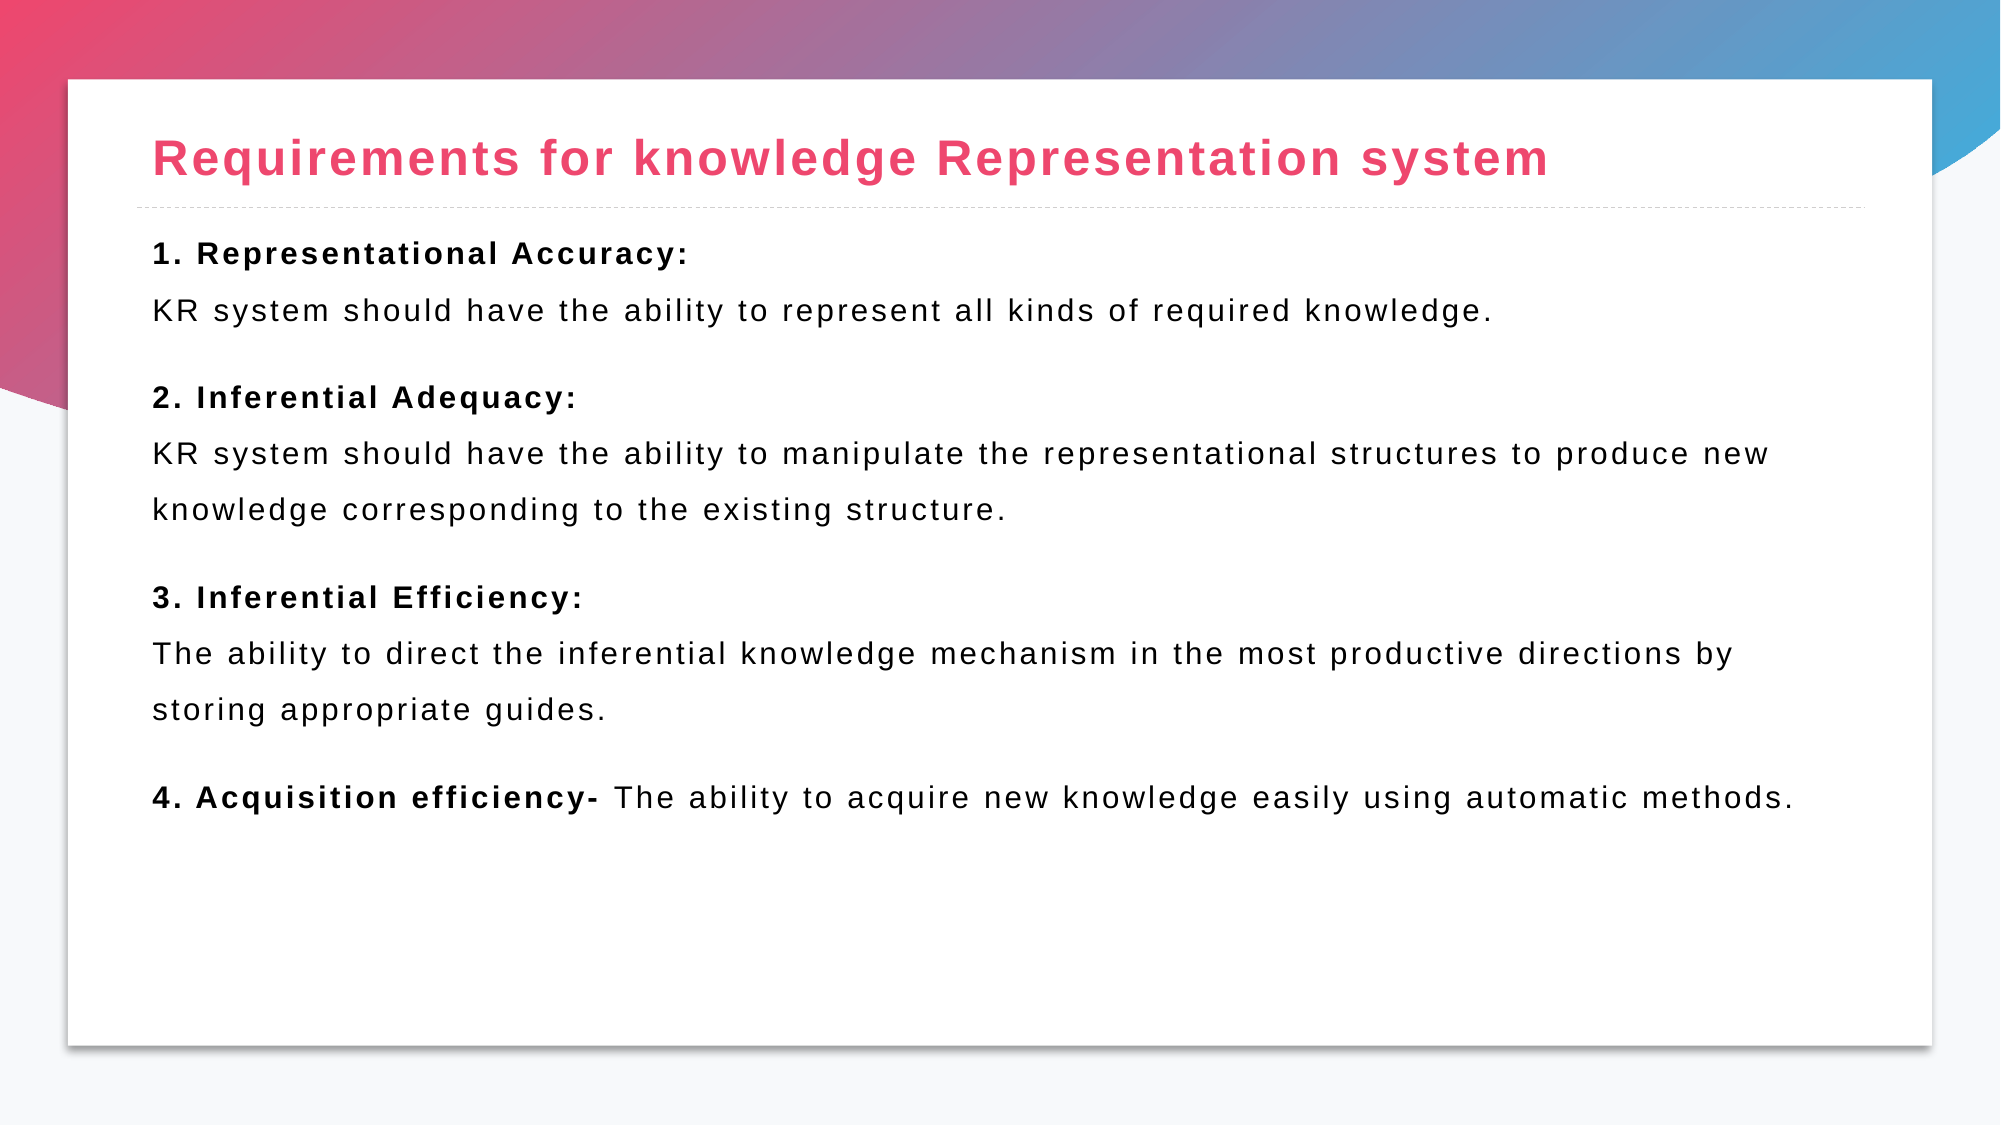

# Requirements for knowledge Representation system
1. Representational Accuracy:
KR system should have the ability to represent all kinds of required knowledge.
2. Inferential Adequacy:
KR system should have the ability to manipulate the representational structures to produce new knowledge corresponding to the existing structure.
3. Inferential Efficiency:
The ability to direct the inferential knowledge mechanism in the most productive directions by storing appropriate guides.
4. Acquisition efficiency- The ability to acquire new knowledge easily using automatic methods.